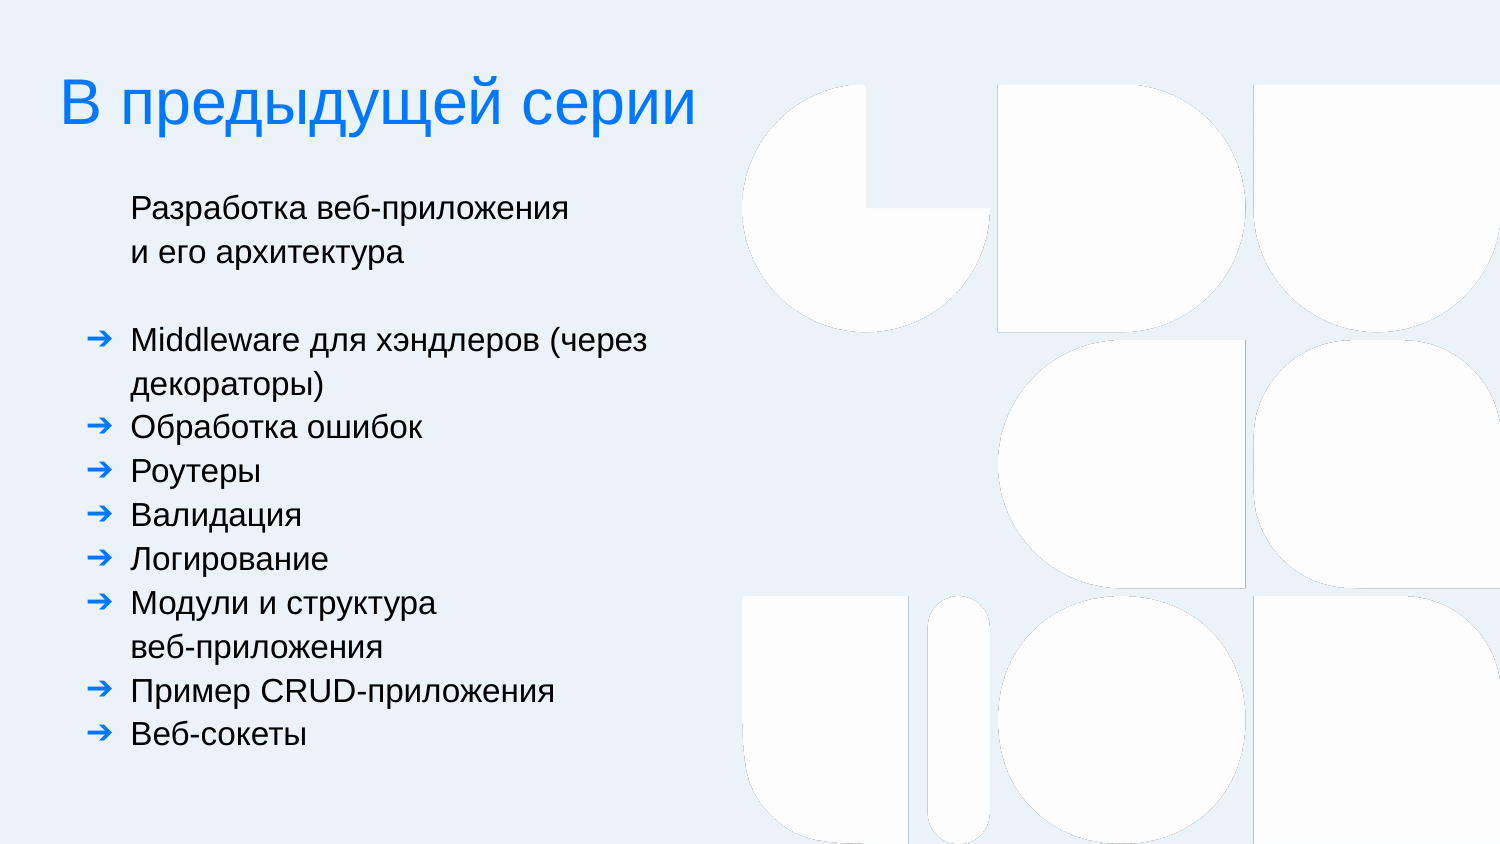

# В предыдущей серии
Разработка веб-приложения
и его архитектура

Middleware для хэндлеров (через декораторы)
Обработка ошибок
Роутеры
Валидация
Логирование
Модули и структура
веб-приложения
Пример CRUD-приложения
Веб-сокеты